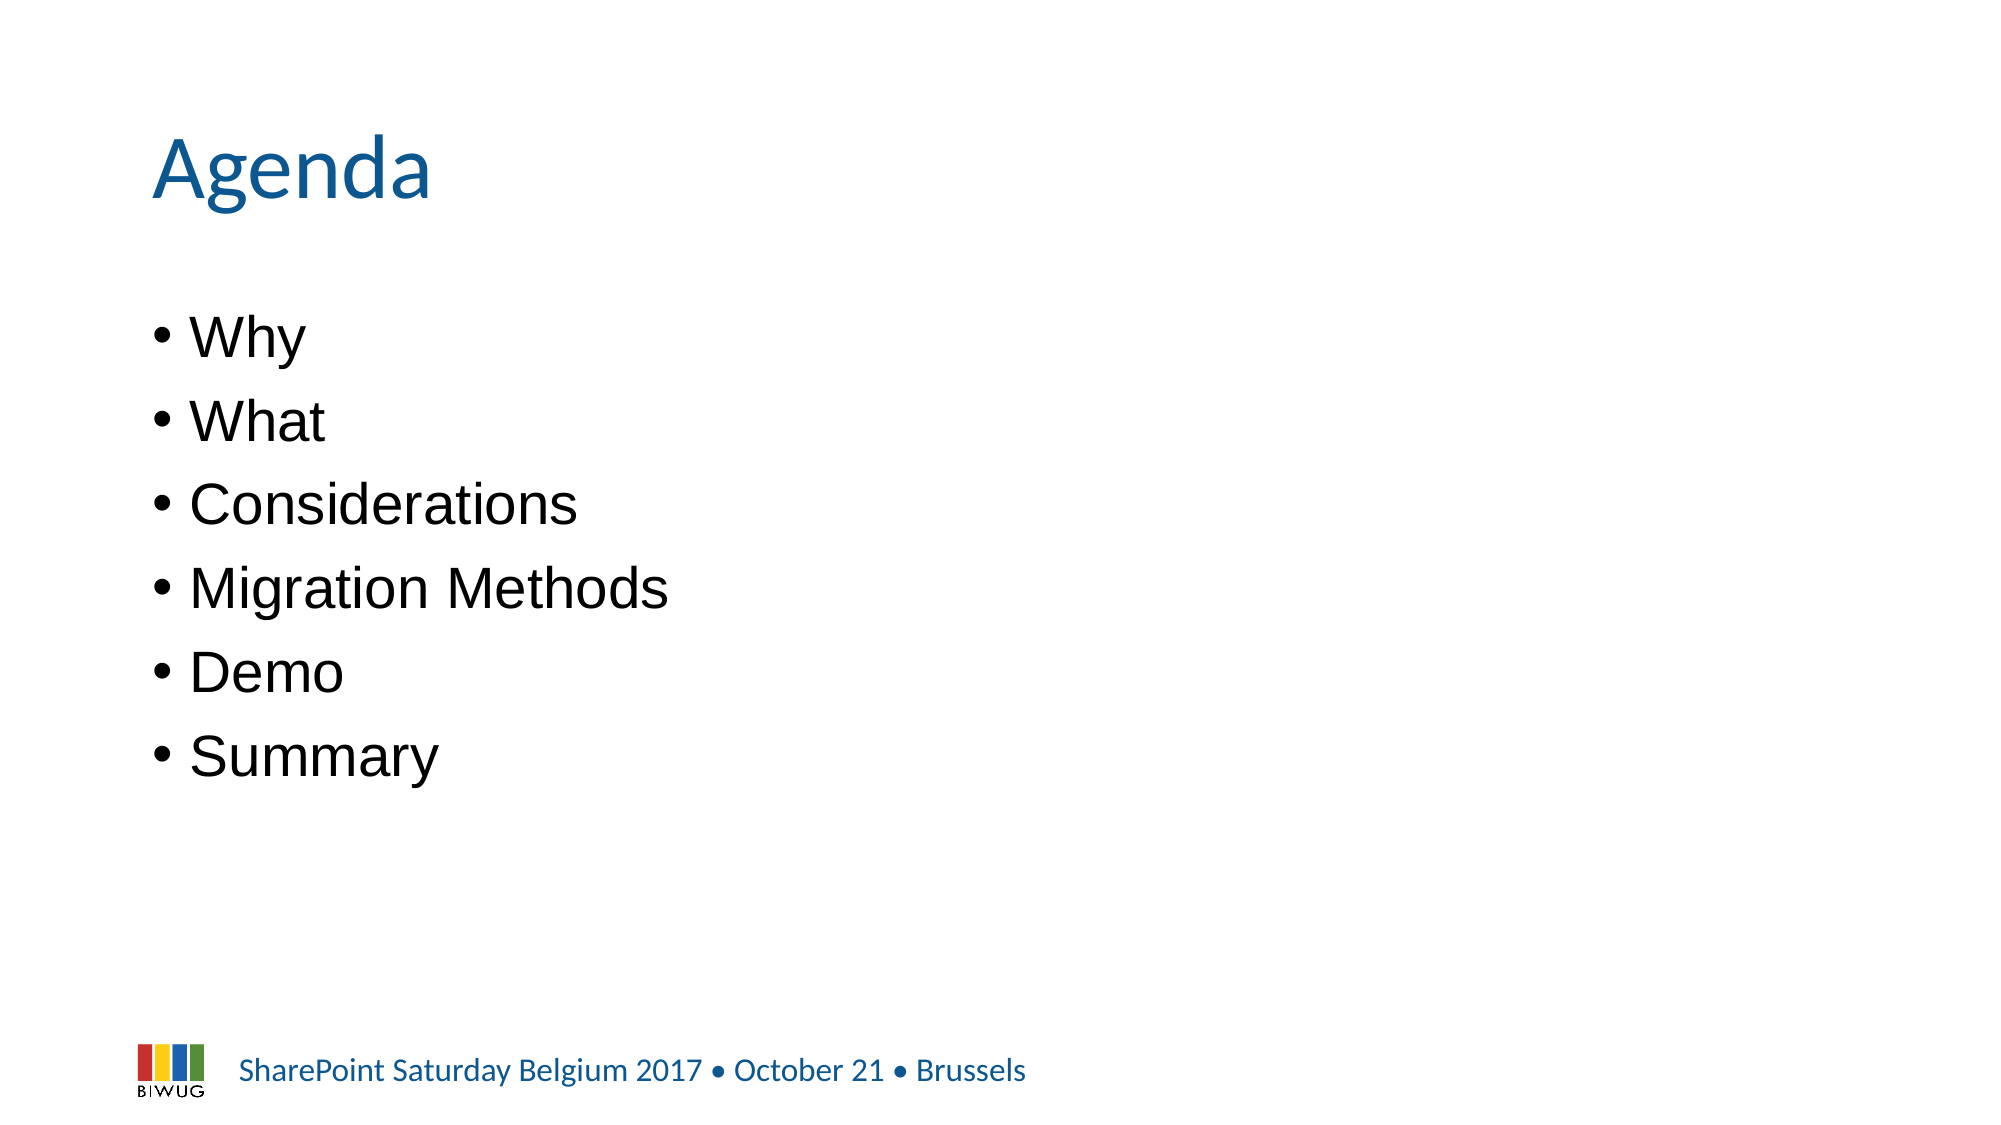

# Agenda
Why
What
Considerations
Migration Methods
Demo
Summary